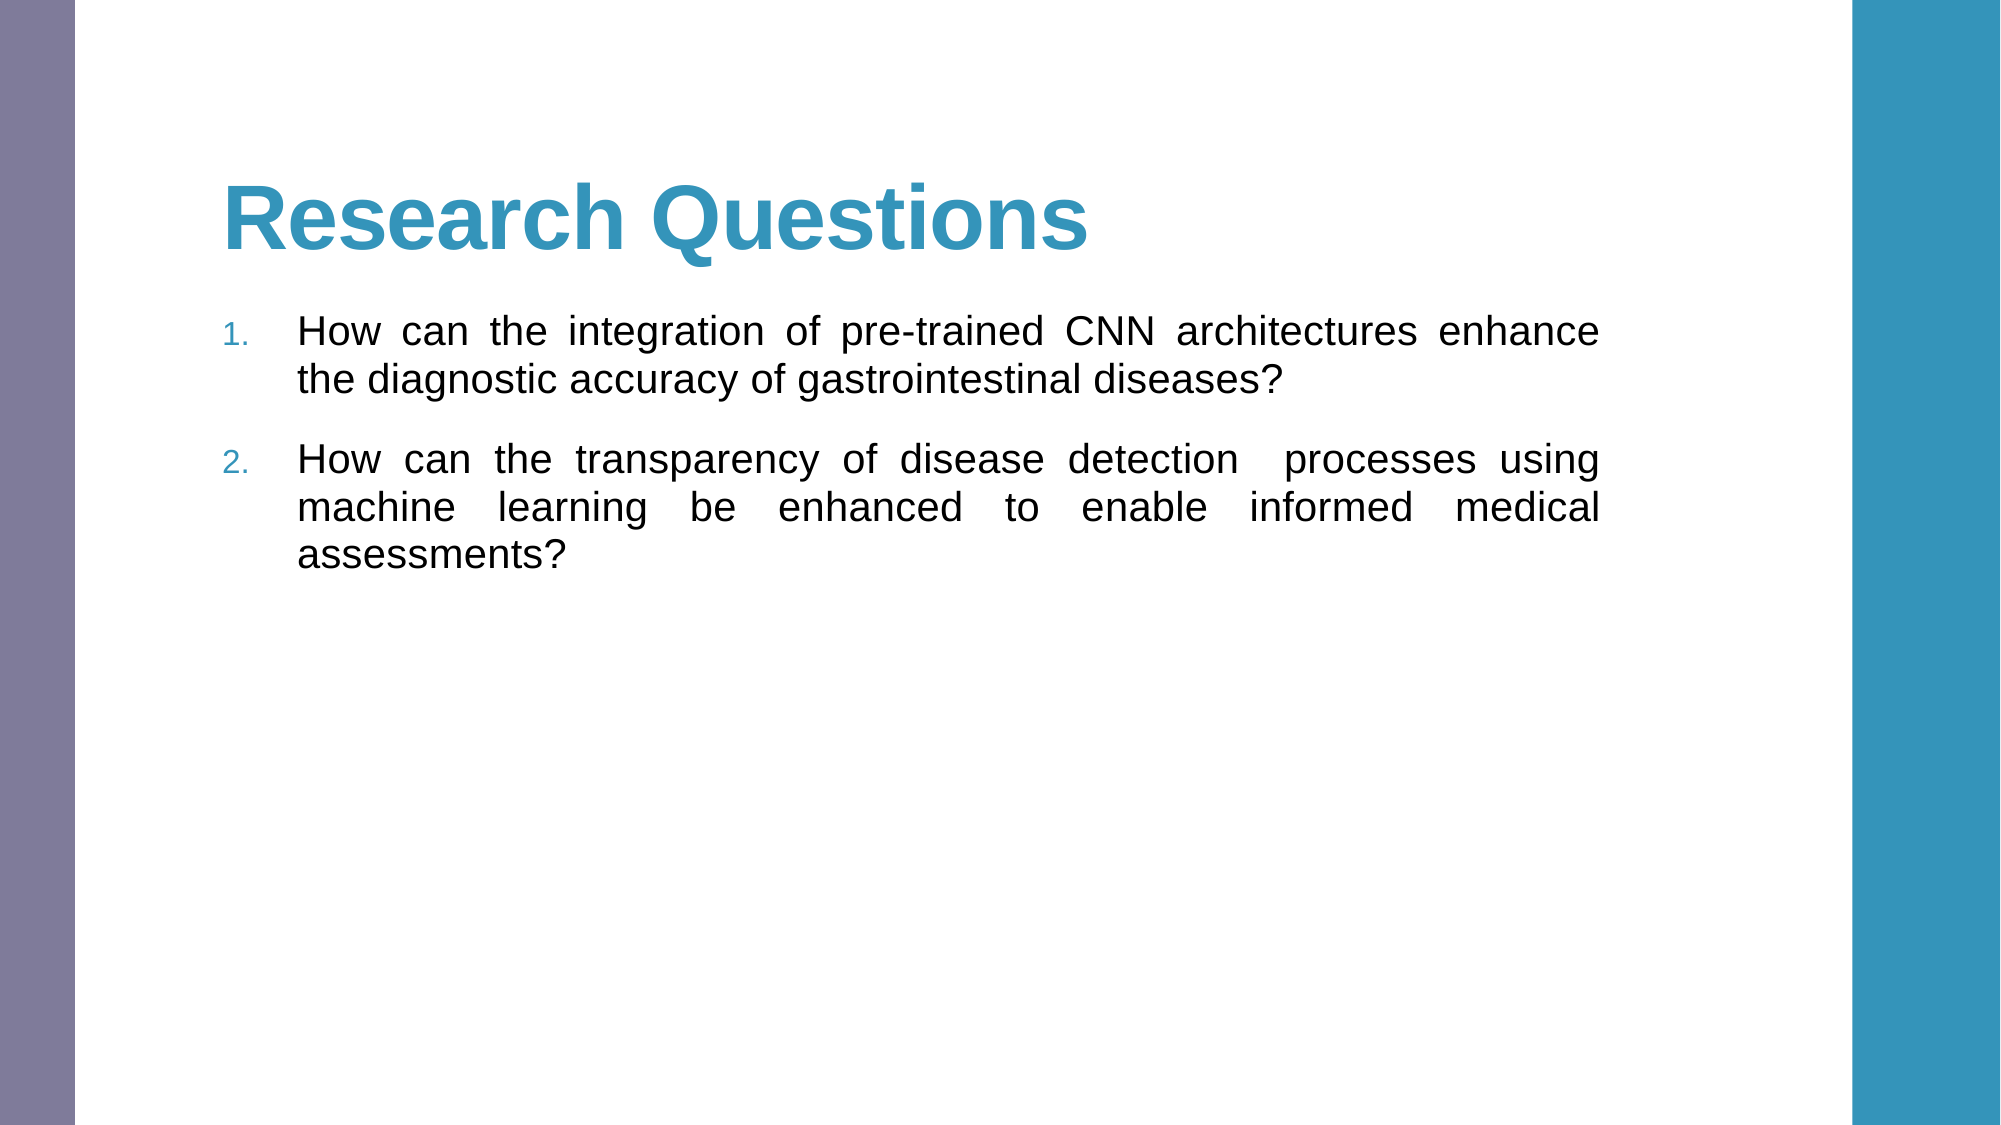

# Research Questions
How can the integration of pre-trained CNN architectures enhance the diagnostic accuracy of gastrointestinal diseases?
How can the transparency of disease detection  processes using machine learning be enhanced to enable informed medical assessments?